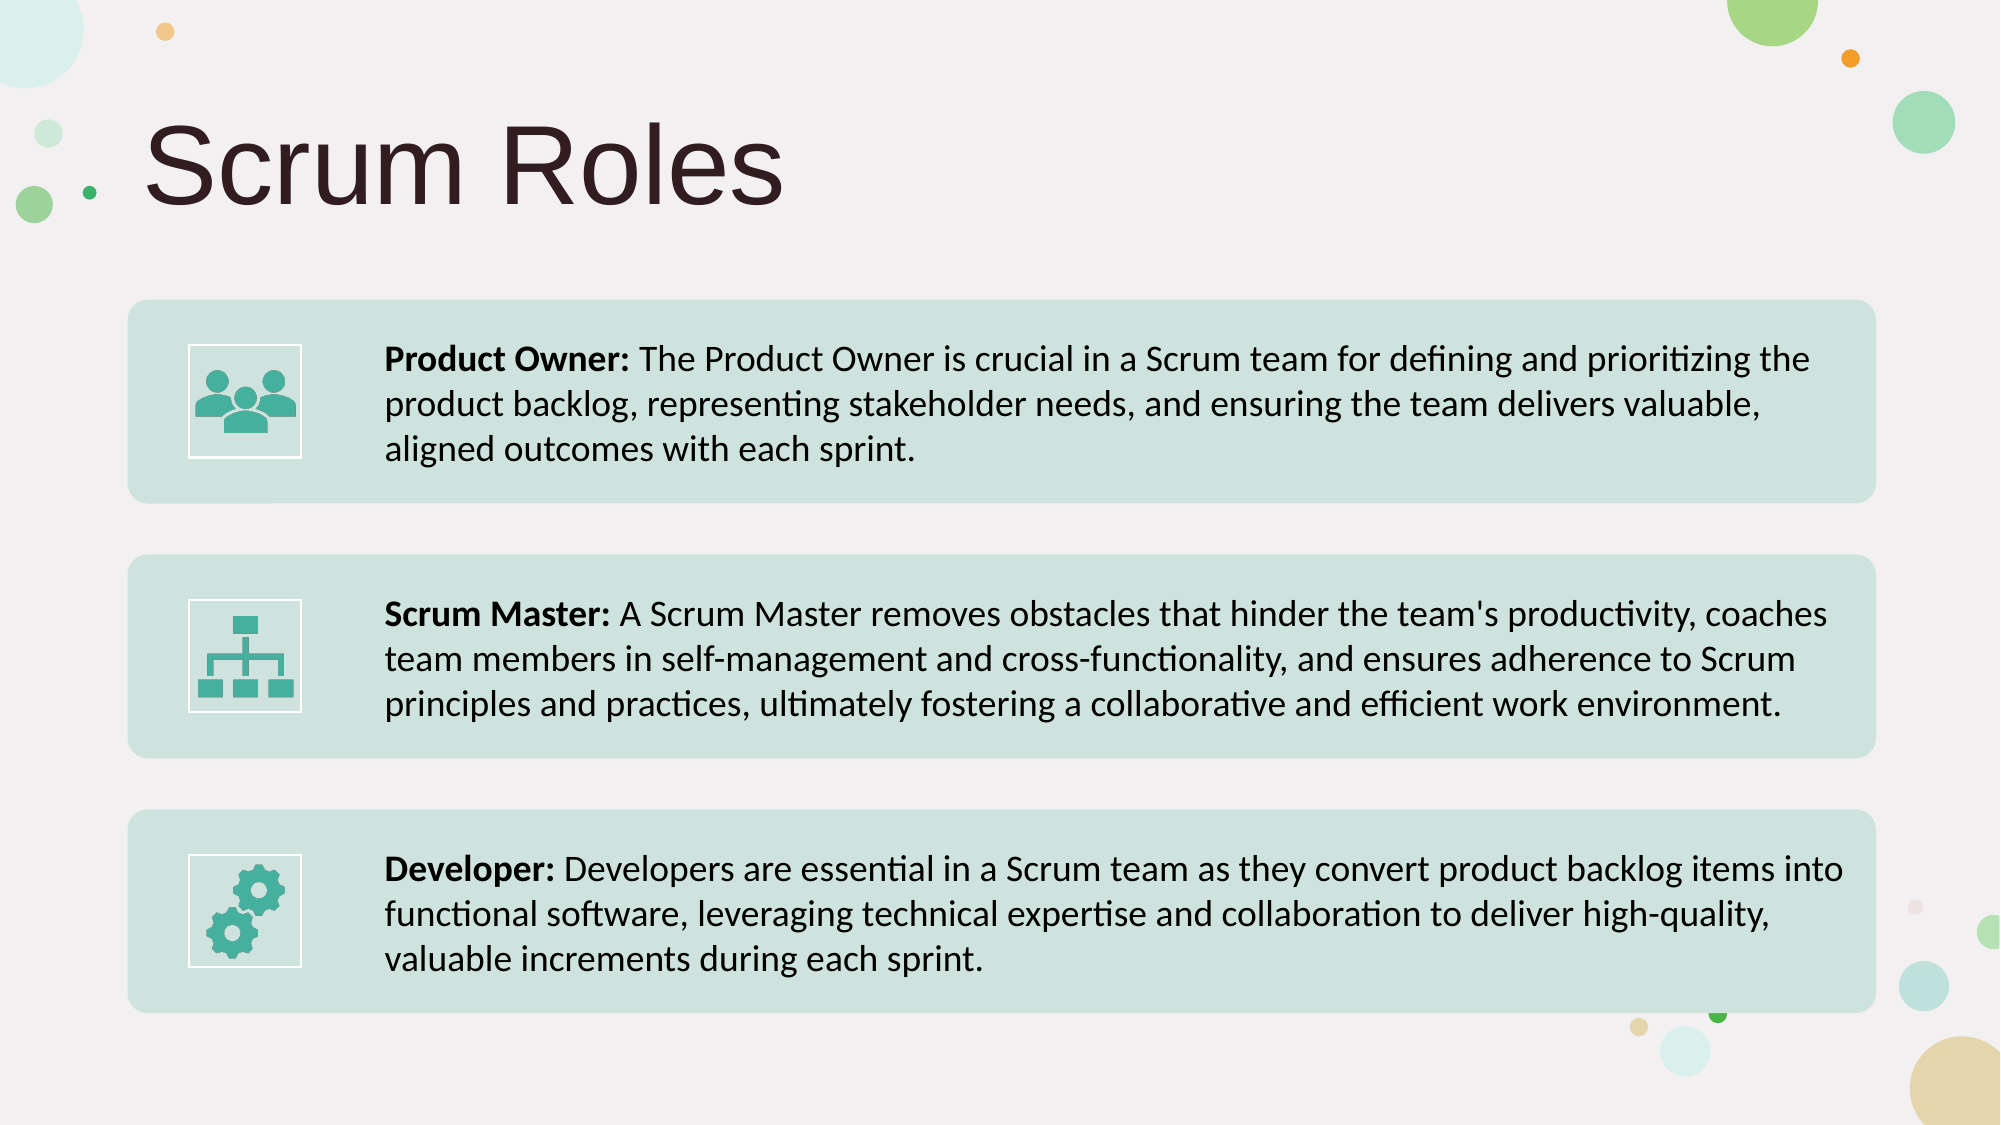

# Scrum Roles
Product Owner: The Product Owner is crucial in a Scrum team for defining and prioritizing the product backlog, representing stakeholder needs, and ensuring the team delivers valuable, aligned outcomes with each sprint.
Scrum Master: A Scrum Master removes obstacles that hinder the team's productivity, coaches team members in self-management and cross-functionality, and ensures adherence to Scrum principles and practices, ultimately fostering a collaborative and efficient work environment.
Developer: Developers are essential in a Scrum team as they convert product backlog items into functional software, leveraging technical expertise and collaboration to deliver high-quality, valuable increments during each sprint.